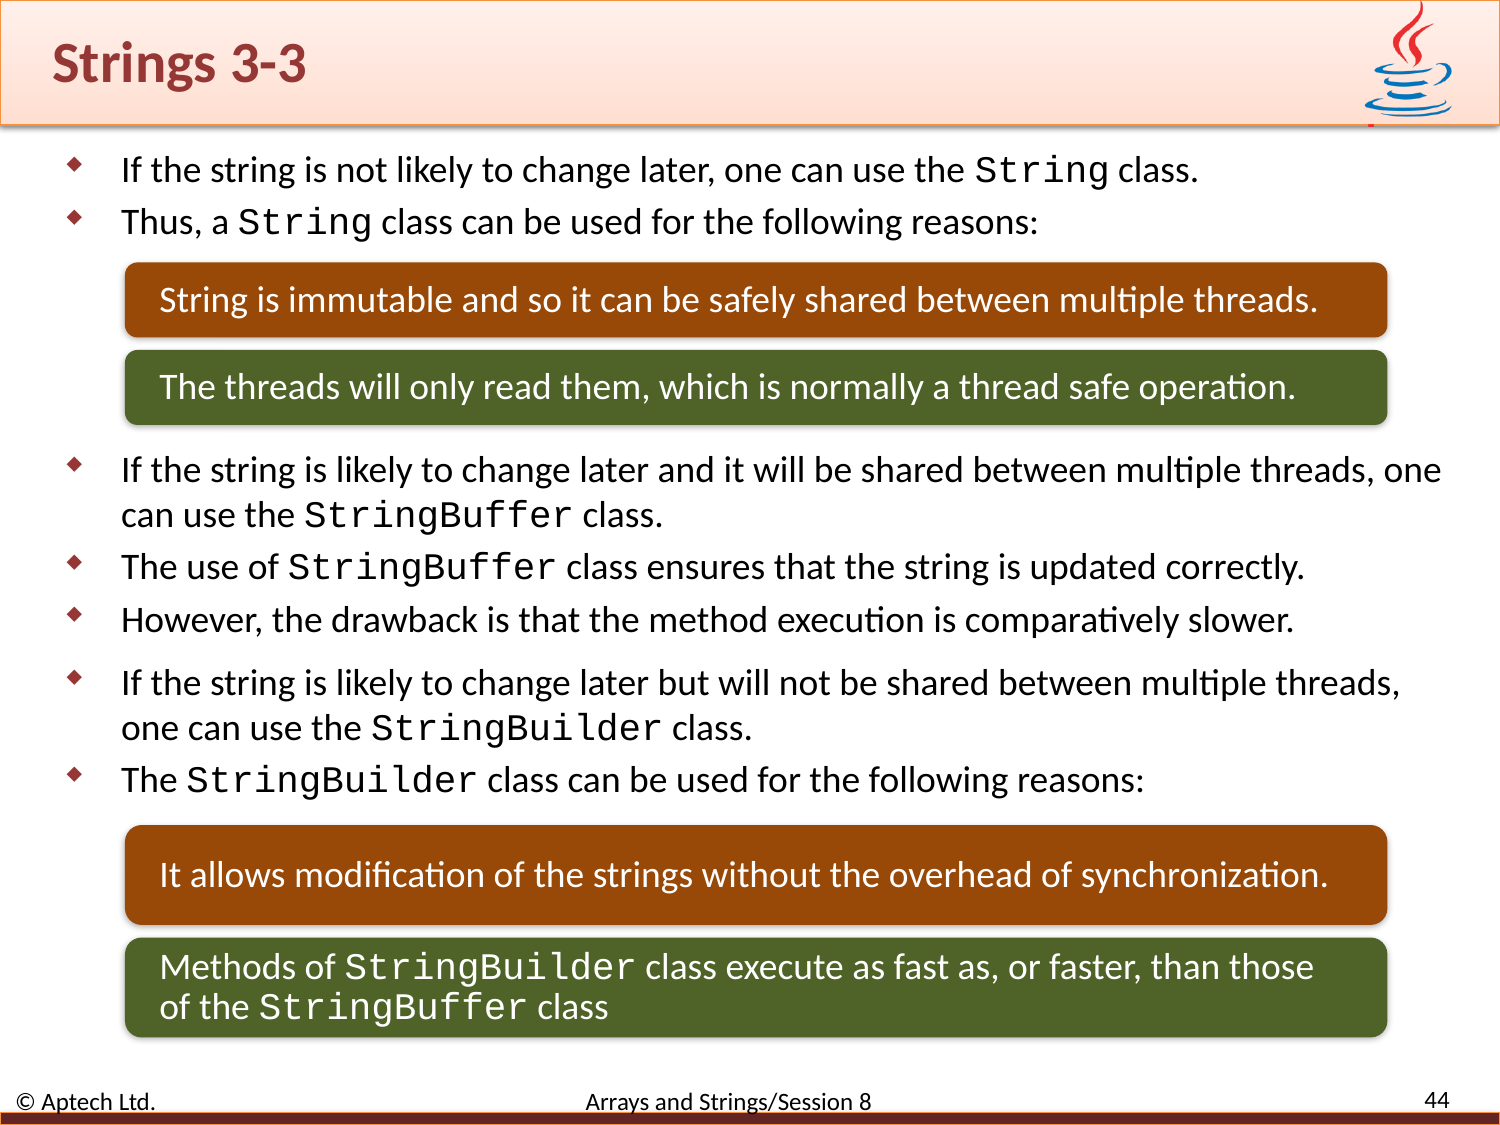

# Strings 3-3
If the string is not likely to change later, one can use the String class.
Thus, a String class can be used for the following reasons:

String is immutable and so it can be safely shared between multiple threads.

The threads will only read them, which is normally a thread safe operation.
If the string is likely to change later and it will be shared between multiple threads, one can use the StringBuffer class.
The use of StringBuffer class ensures that the string is updated correctly.
However, the drawback is that the method execution is comparatively slower.
If the string is likely to change later but will not be shared between multiple threads, one can use the StringBuilder class.
The StringBuilder class can be used for the following reasons:

It allows modification of the strings without the overhead of synchronization.

Methods of StringBuilder class execute as fast as, or faster, than those of the StringBuffer class
44
© Aptech Ltd.                                                                           Arrays and Strings/Session 8